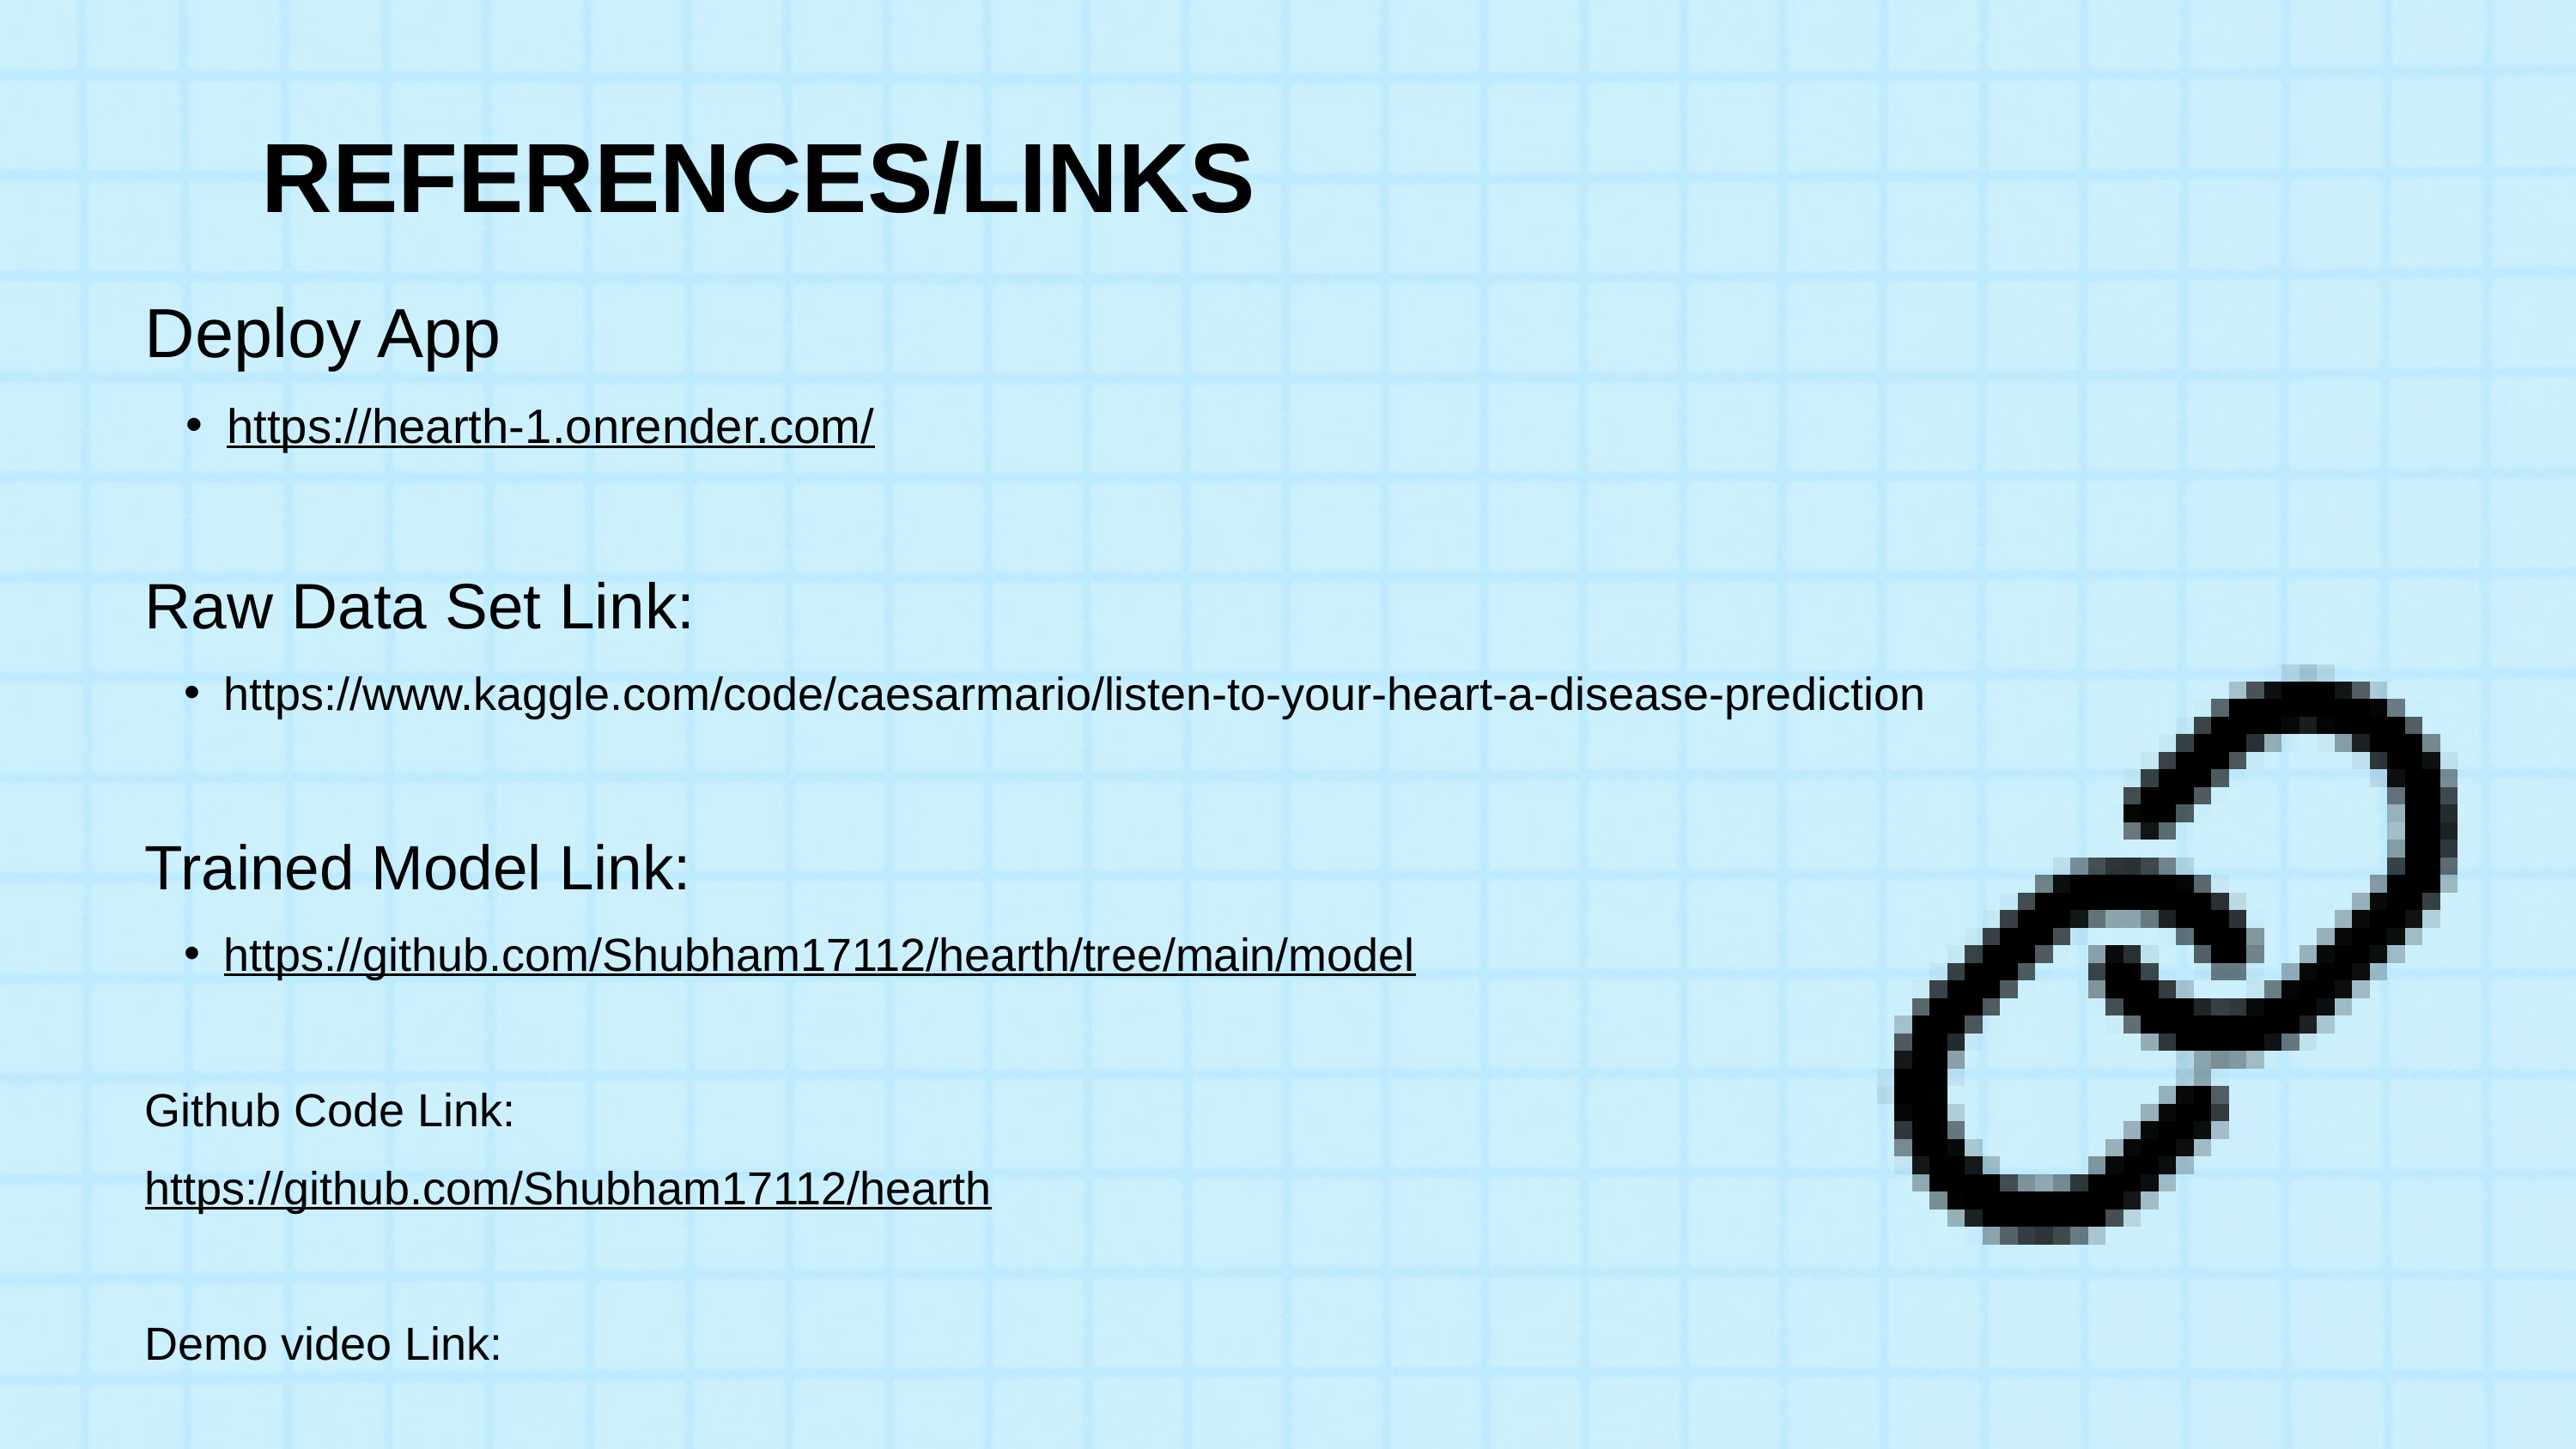

REFERENCES/LINKS
Deploy App
https://hearth-1.onrender.com/

Raw Data Set Link:
https://www.kaggle.com/code/caesarmario/listen-to-your-heart-a-disease-prediction

Trained Model Link:
https://github.com/Shubham17112/hearth/tree/main/model

Github Code Link:
https://github.com/Shubham17112/hearth

Demo video Link: